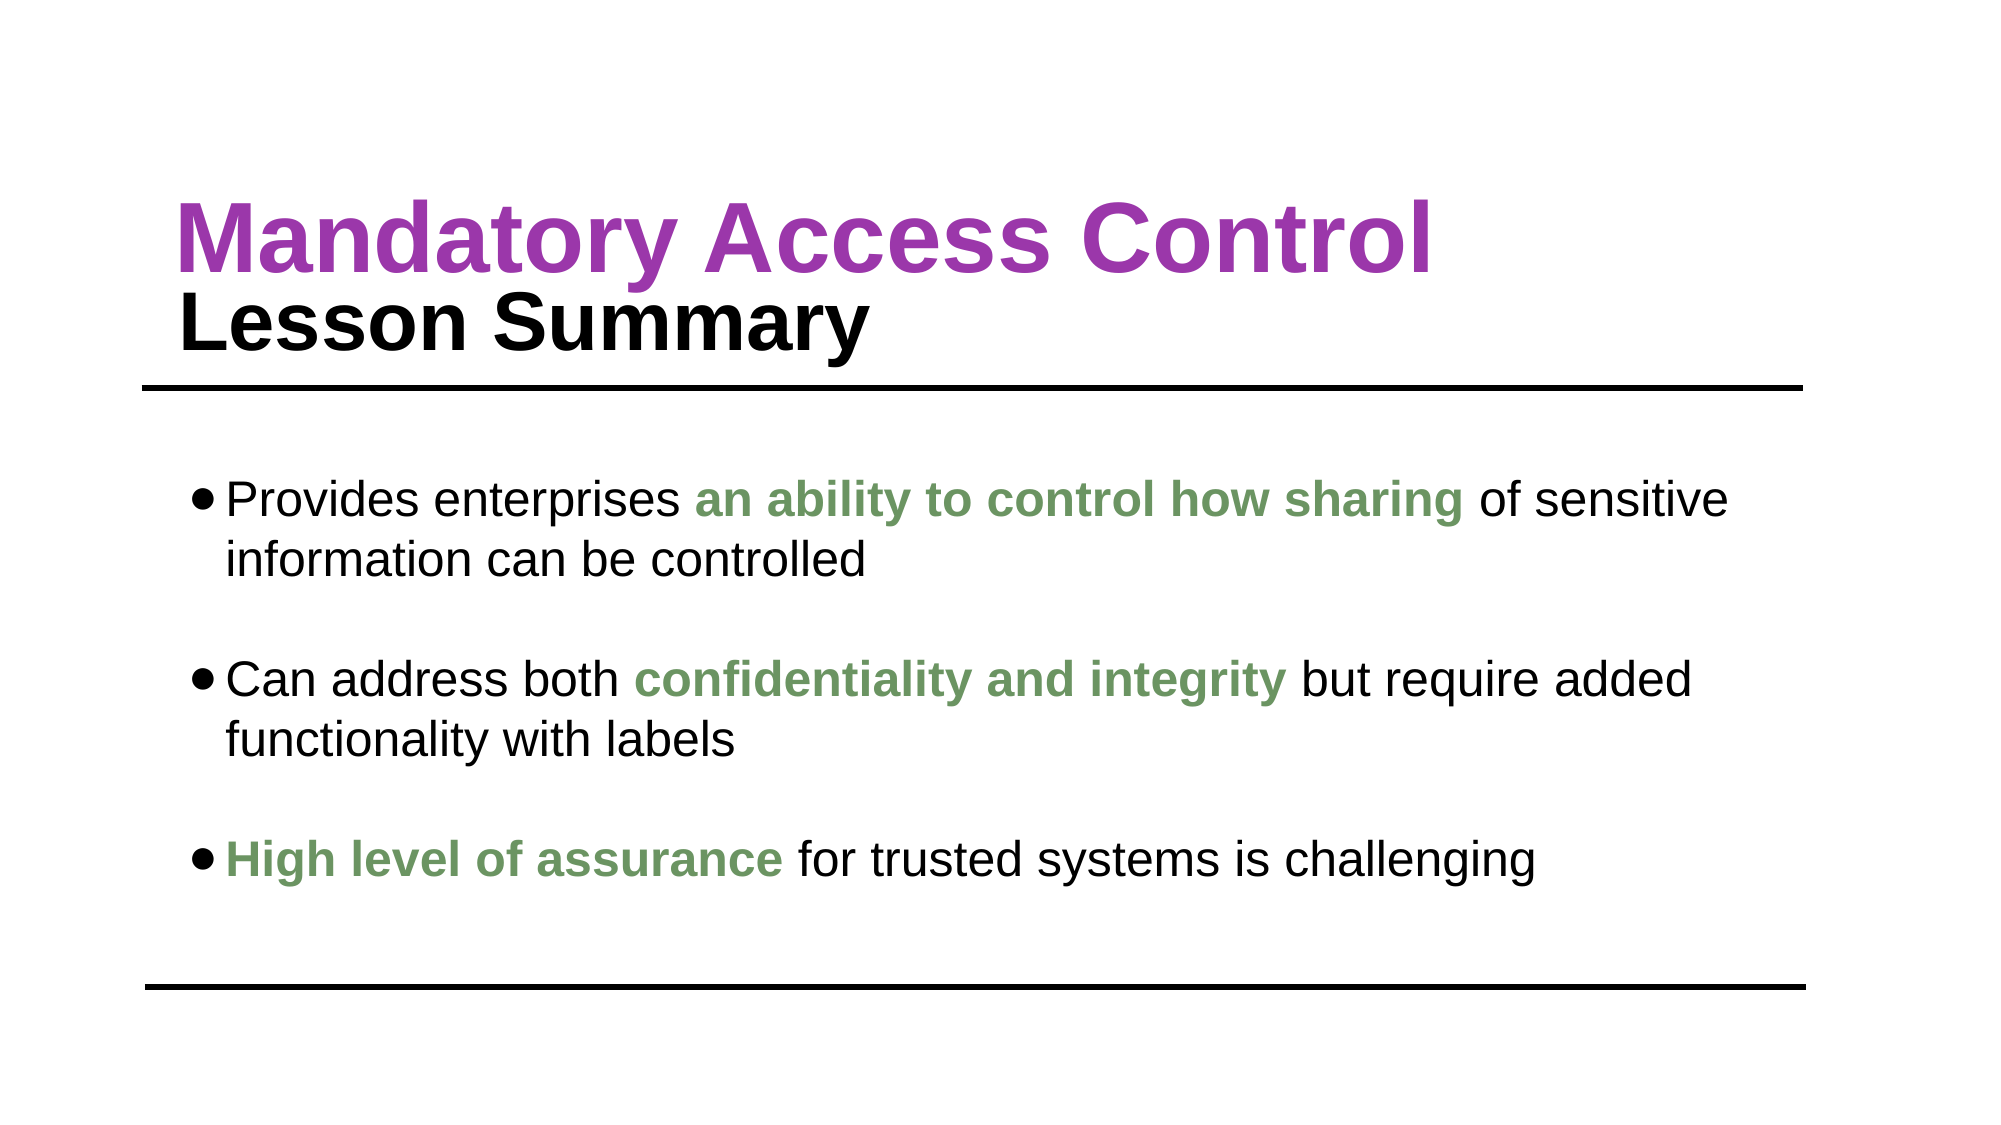

# Mandatory Access Control
 Lesson Summary
Provides enterprises an ability to control how sharing of sensitive information can be controlled

Can address both confidentiality and integrity but require added functionality with labels

High level of assurance for trusted systems is challenging